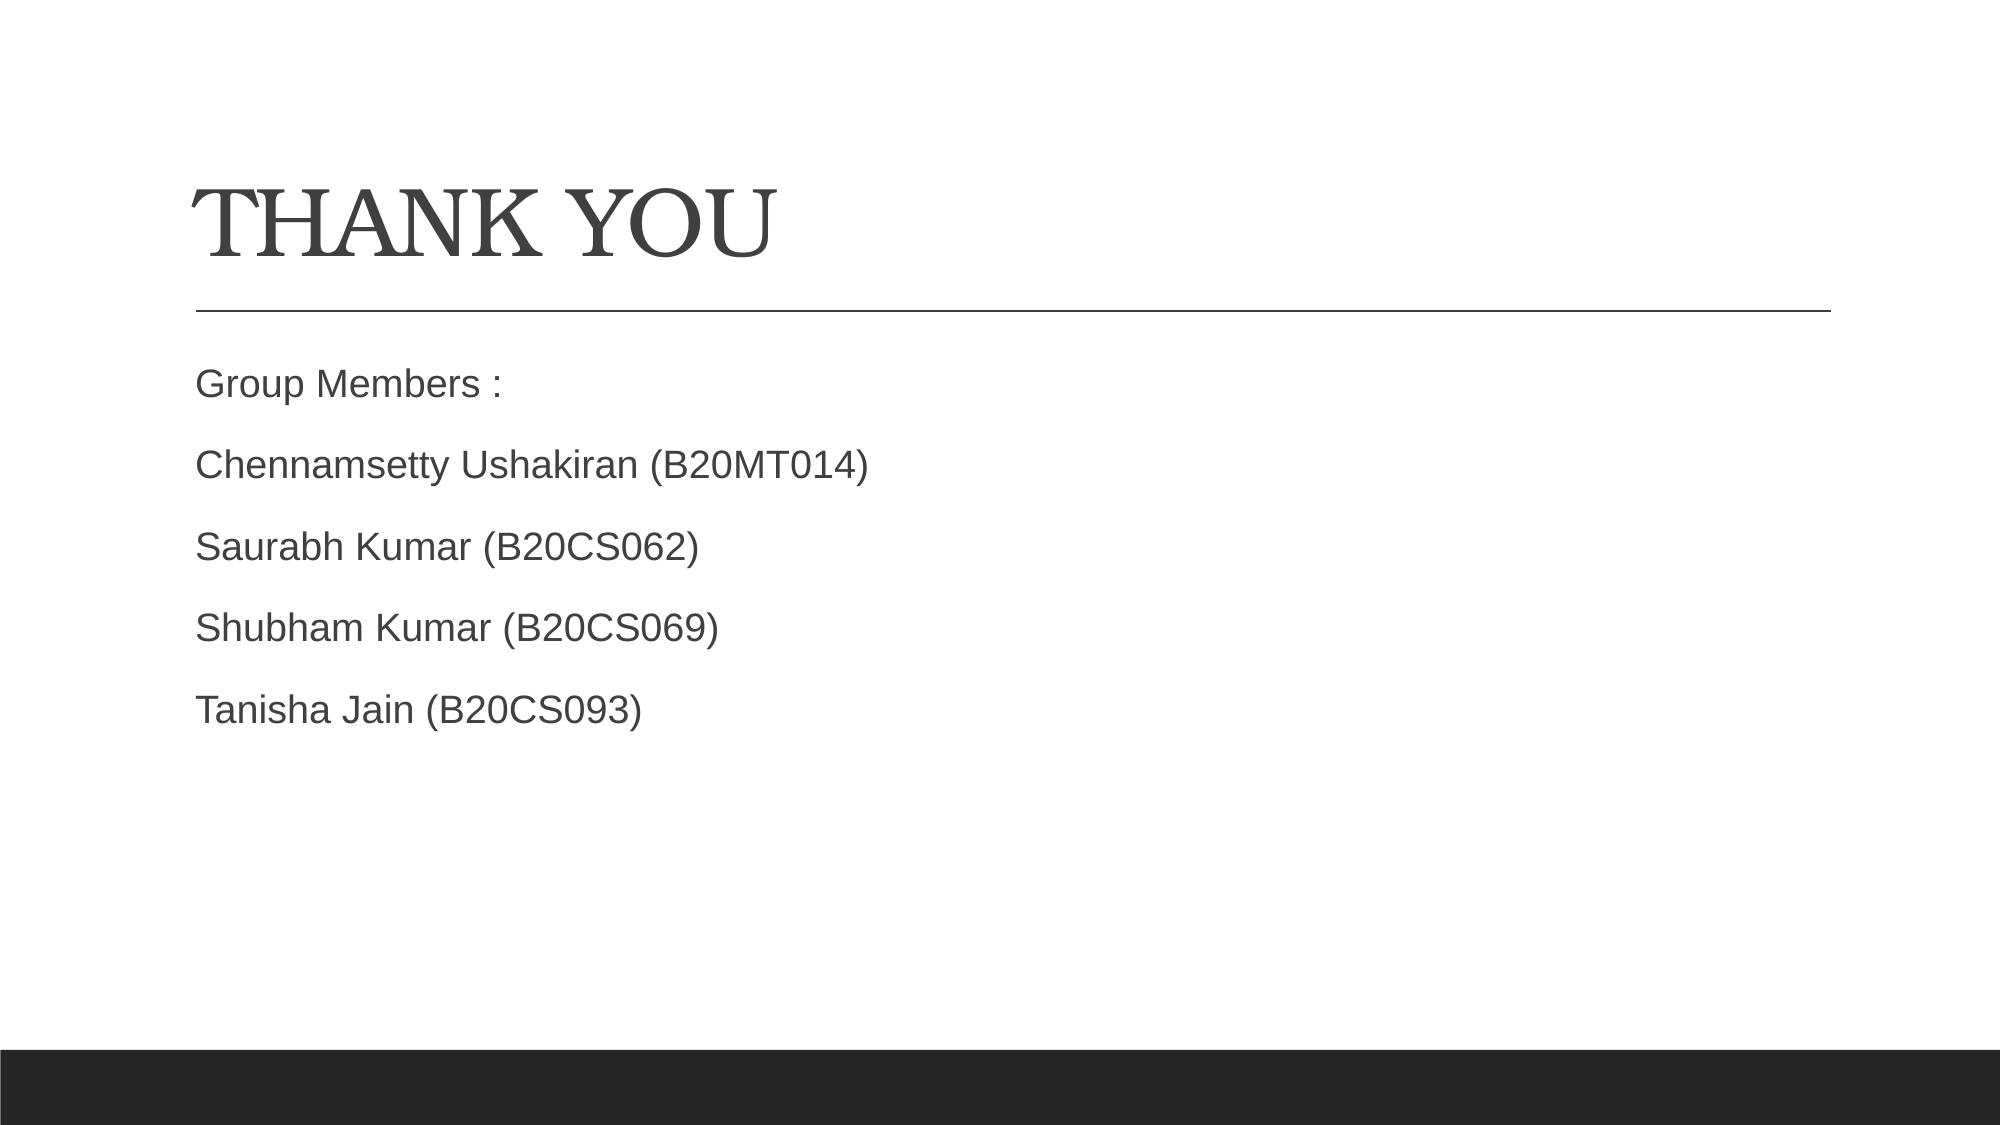

# THANK YOU
Group Members :
Chennamsetty Ushakiran (B20MT014)
Saurabh Kumar (B20CS062)
Shubham Kumar (B20CS069)
Tanisha Jain (B20CS093)